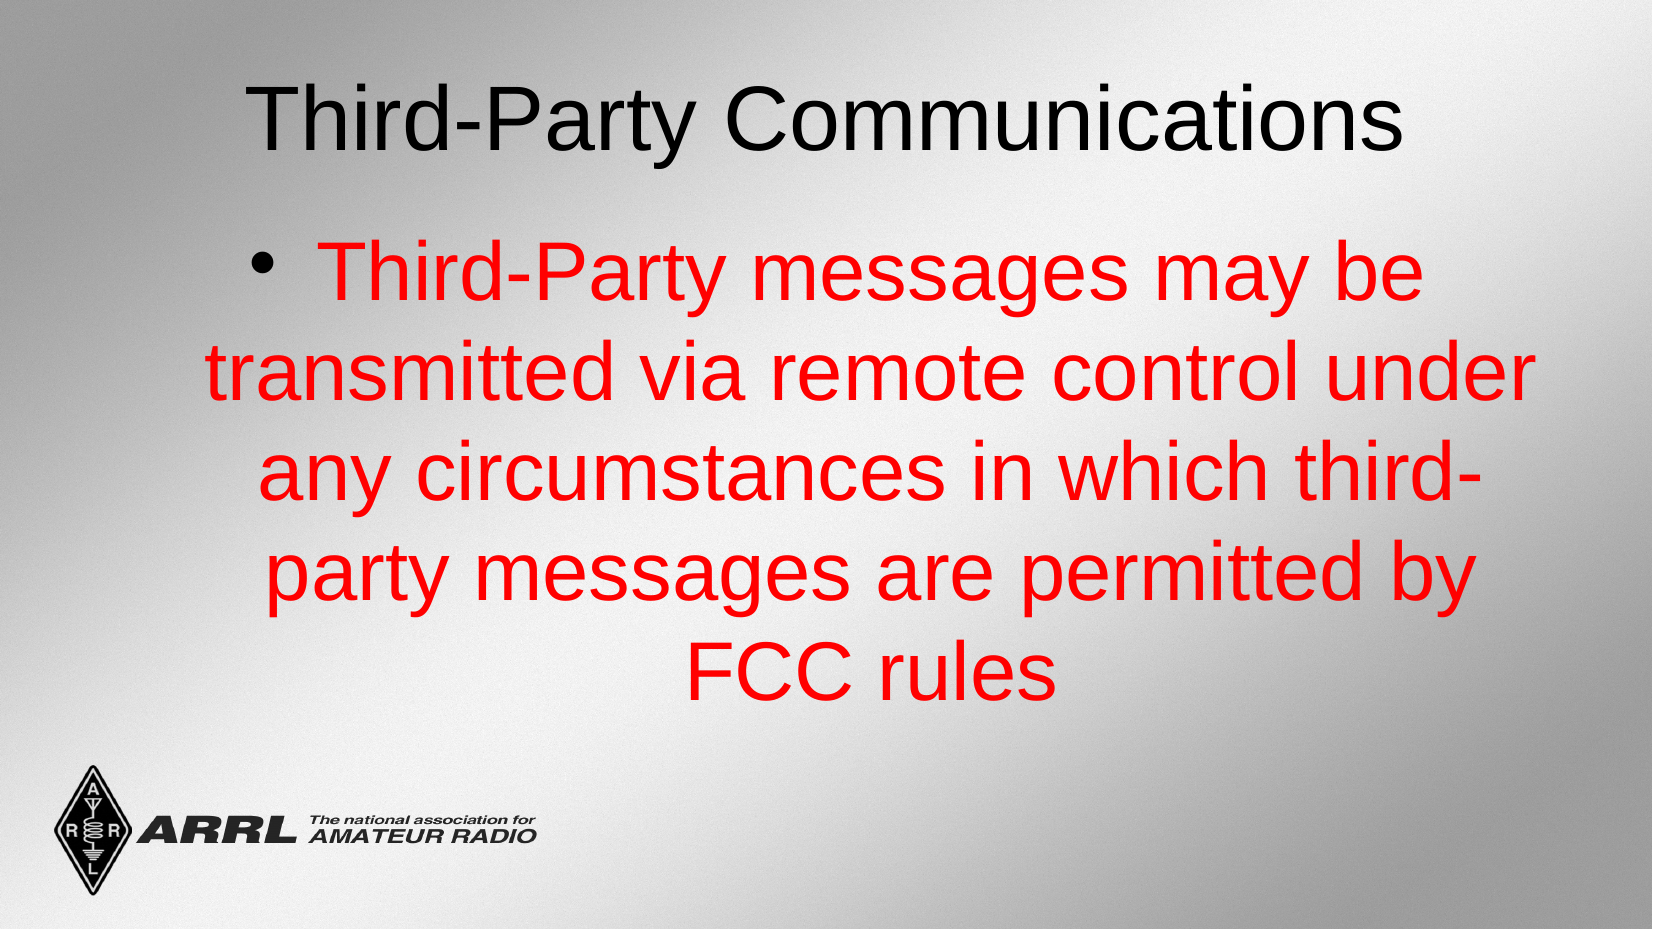

Third-Party Communications

Third-Party messages may be transmitted via remote control under any circumstances in which third-party messages are permitted by FCC rules